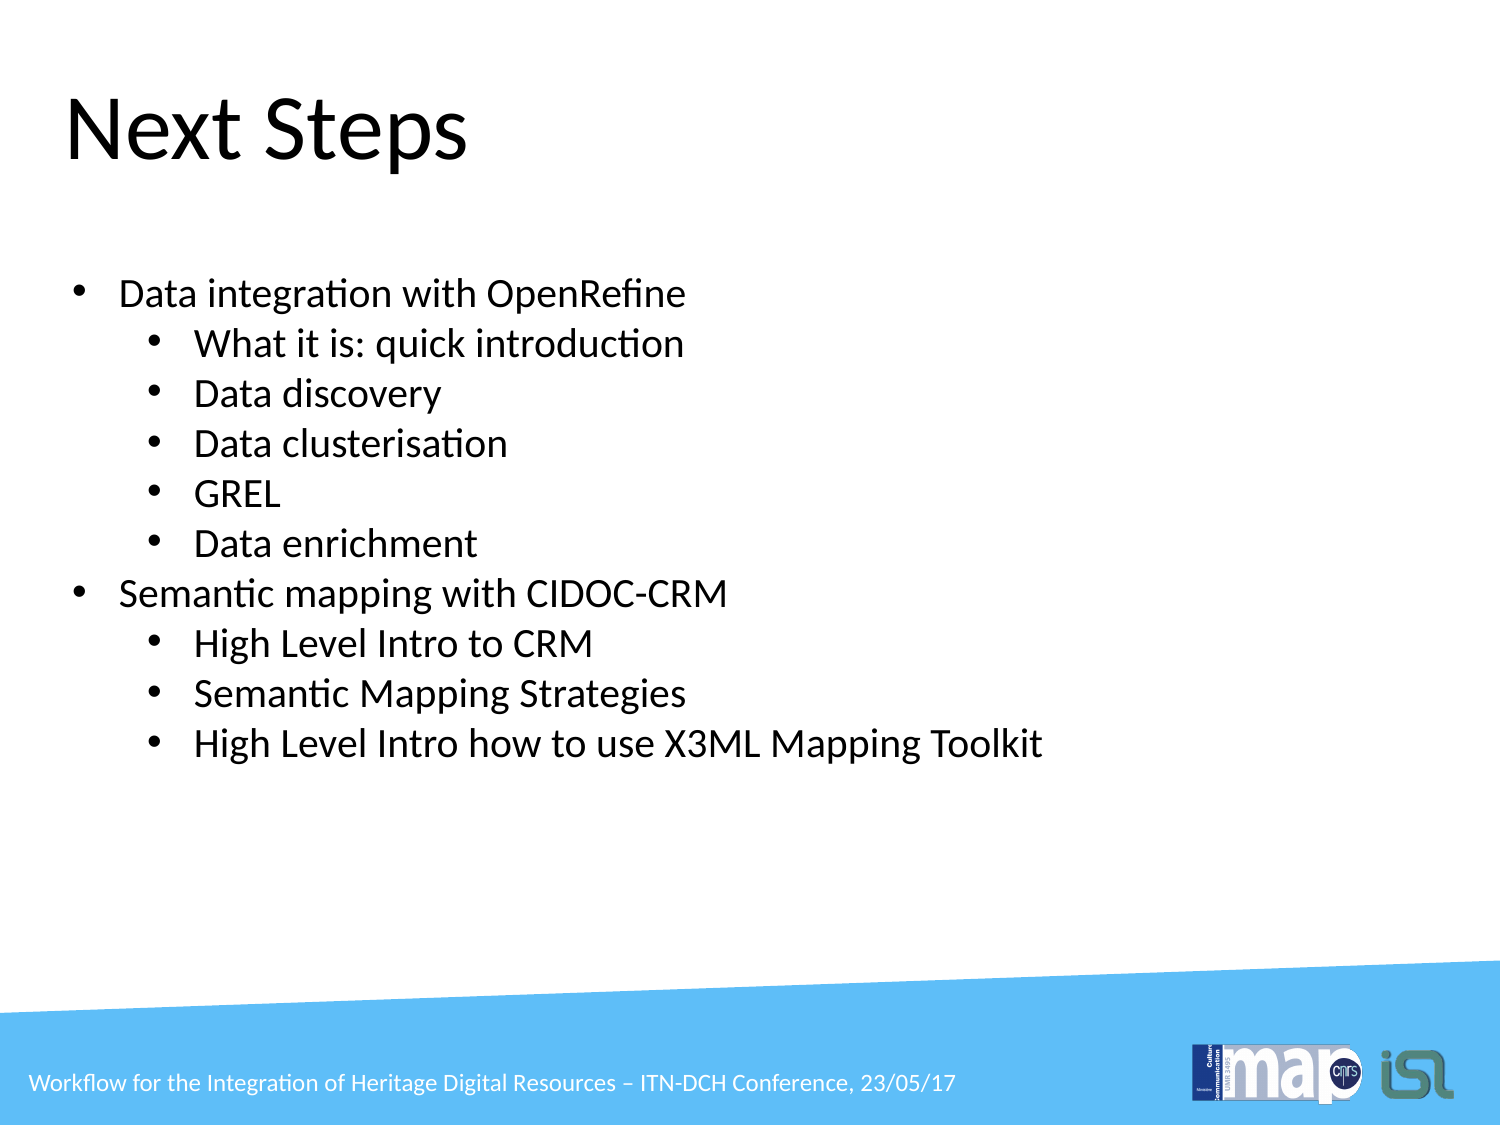

Next Steps

Data integration with OpenRefine
What it is: quick introduction
Data discovery
Data clusterisation
GREL
Data enrichment
Semantic mapping with CIDOC-CRM
High Level Intro to CRM
Semantic Mapping Strategies
High Level Intro how to use X3ML Mapping Toolkit